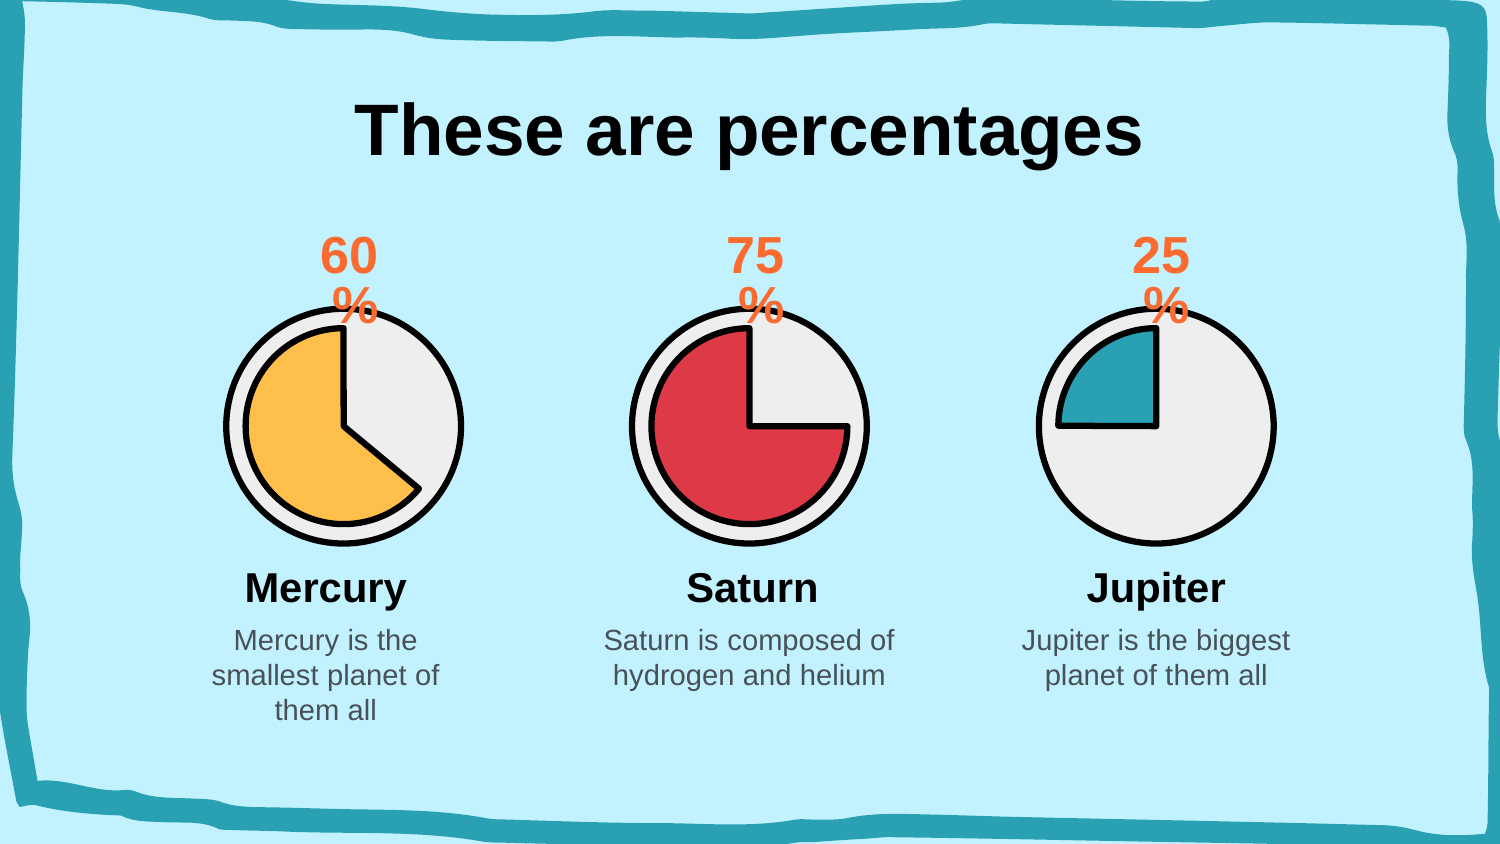

# These are percentages
60%
75%
25%

Mercury
Saturn
Jupiter
Jupiter is the biggest planet of them all
Mercury is the smallest planet of them all

Saturn is composed of hydrogen and helium